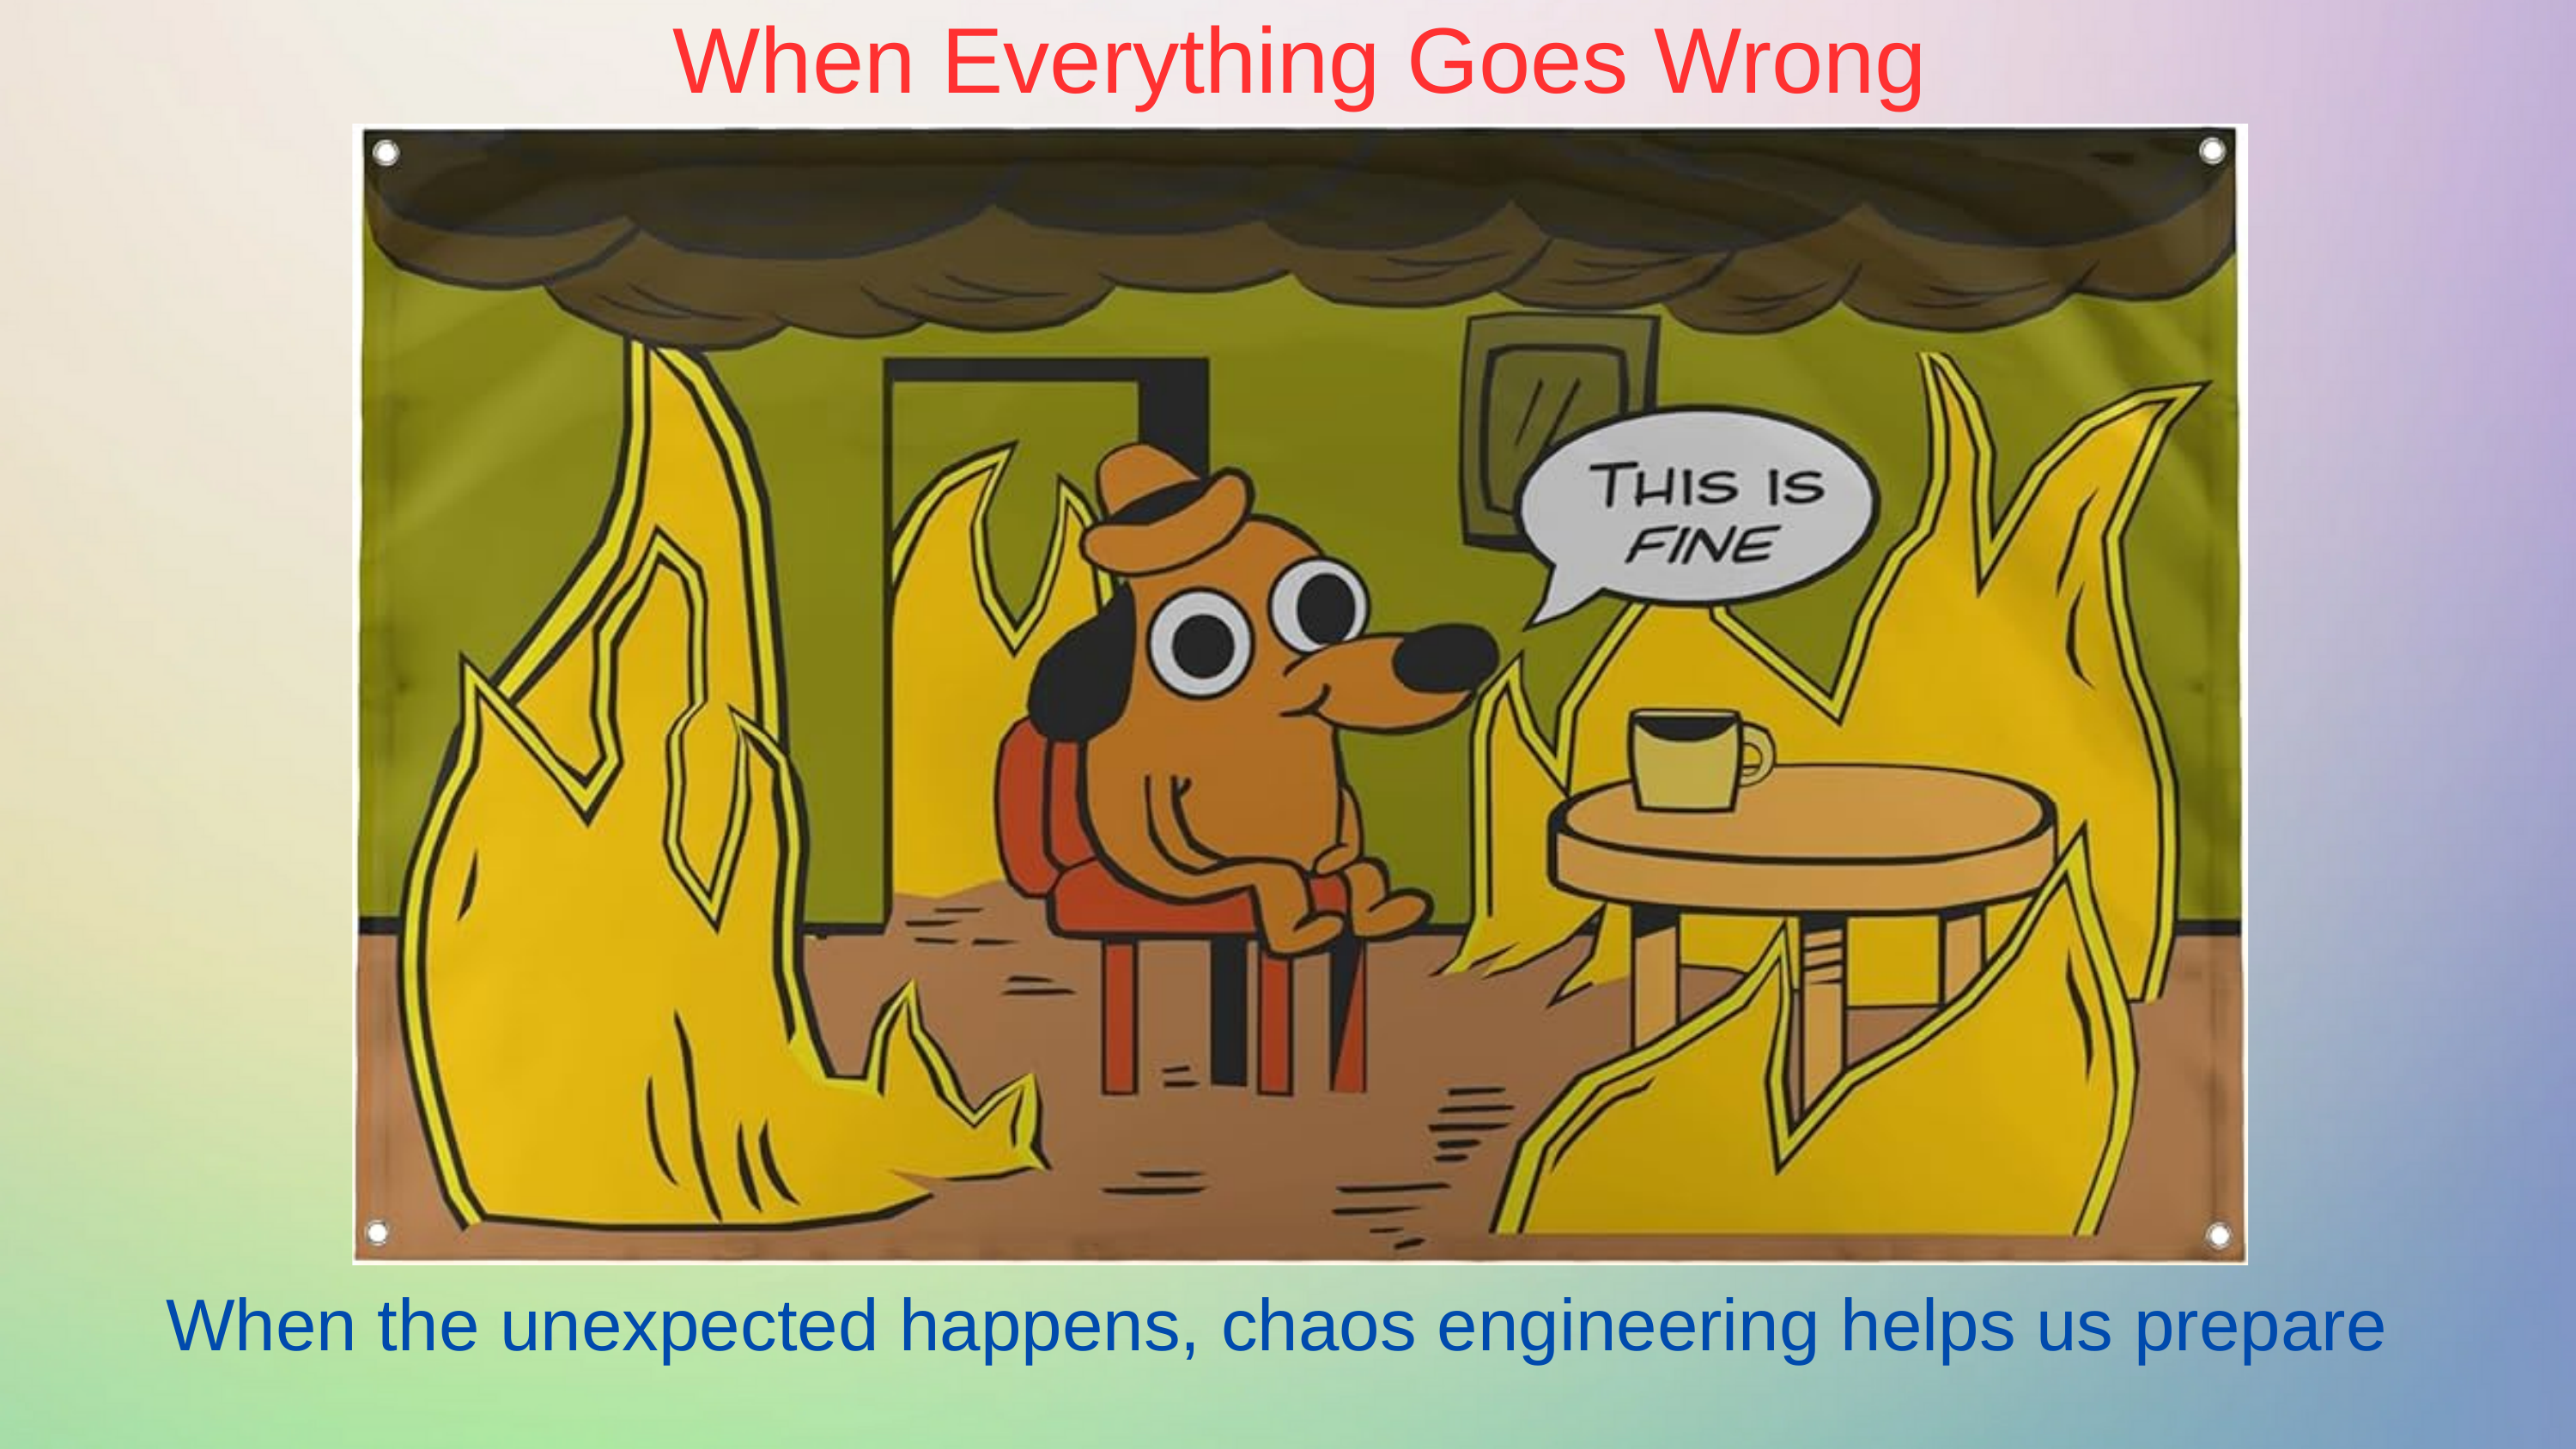

When Everything Goes Wrong

When the unexpected happens, chaos engineering helps us prepare